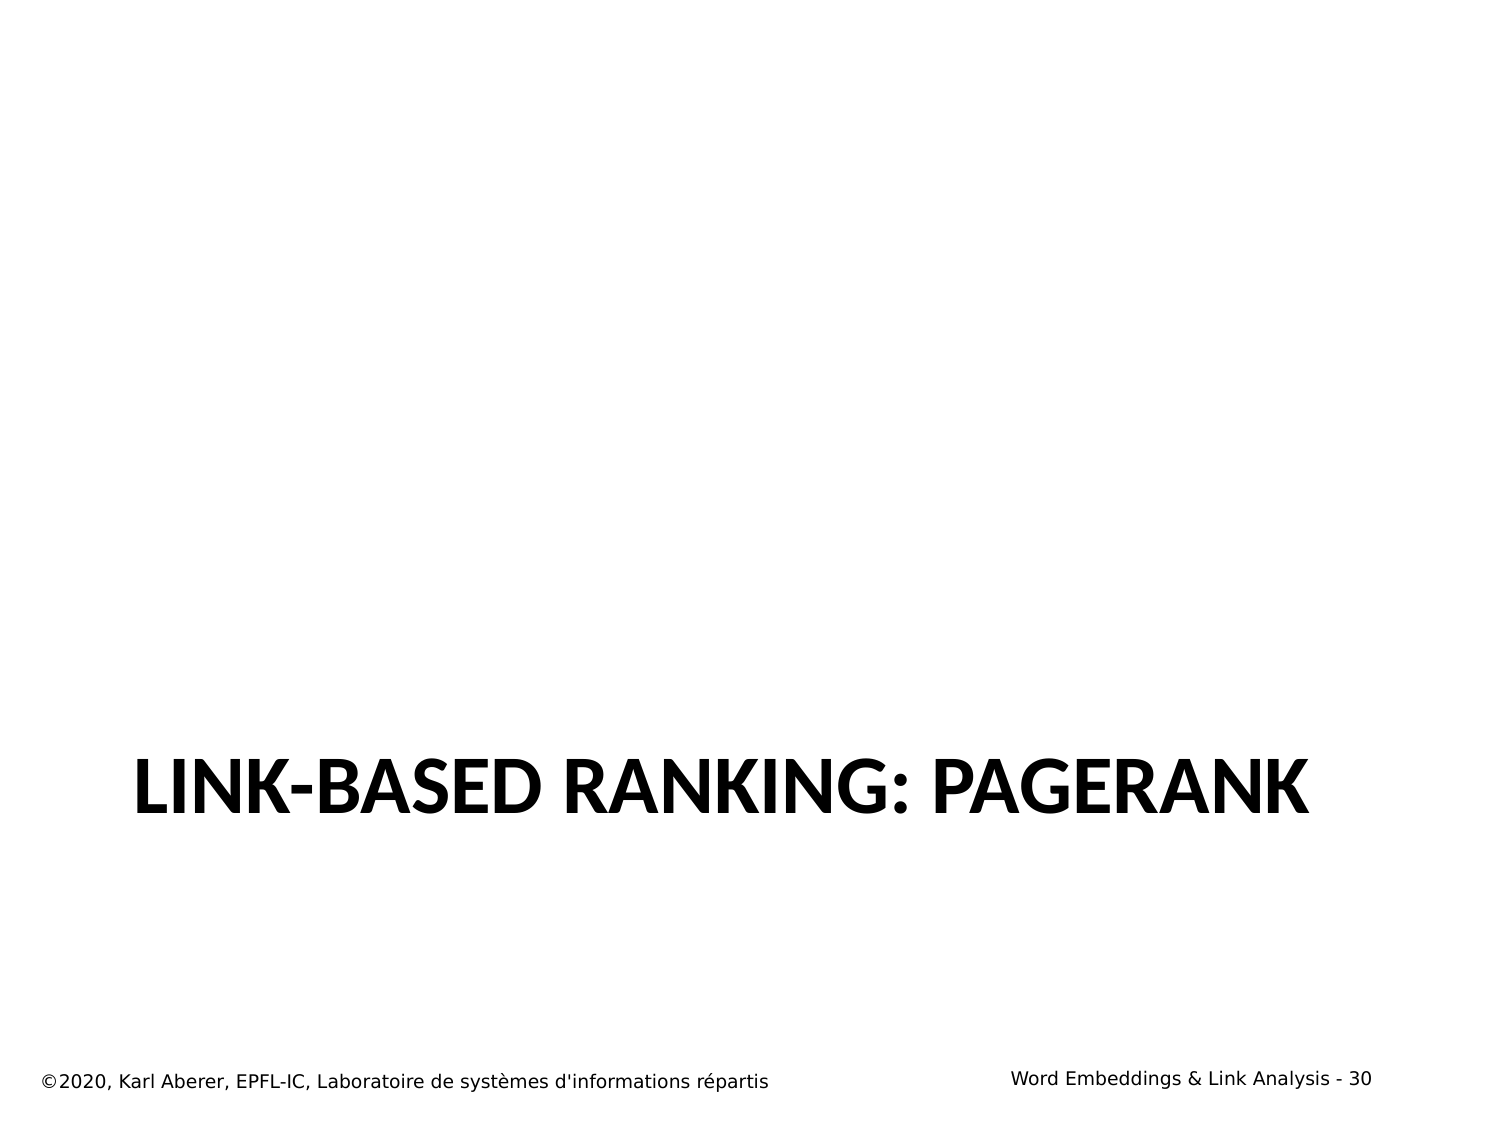

# Link-based ranking: Pagerank
©2020, Karl Aberer, EPFL-IC, Laboratoire de systèmes d'informations répartis